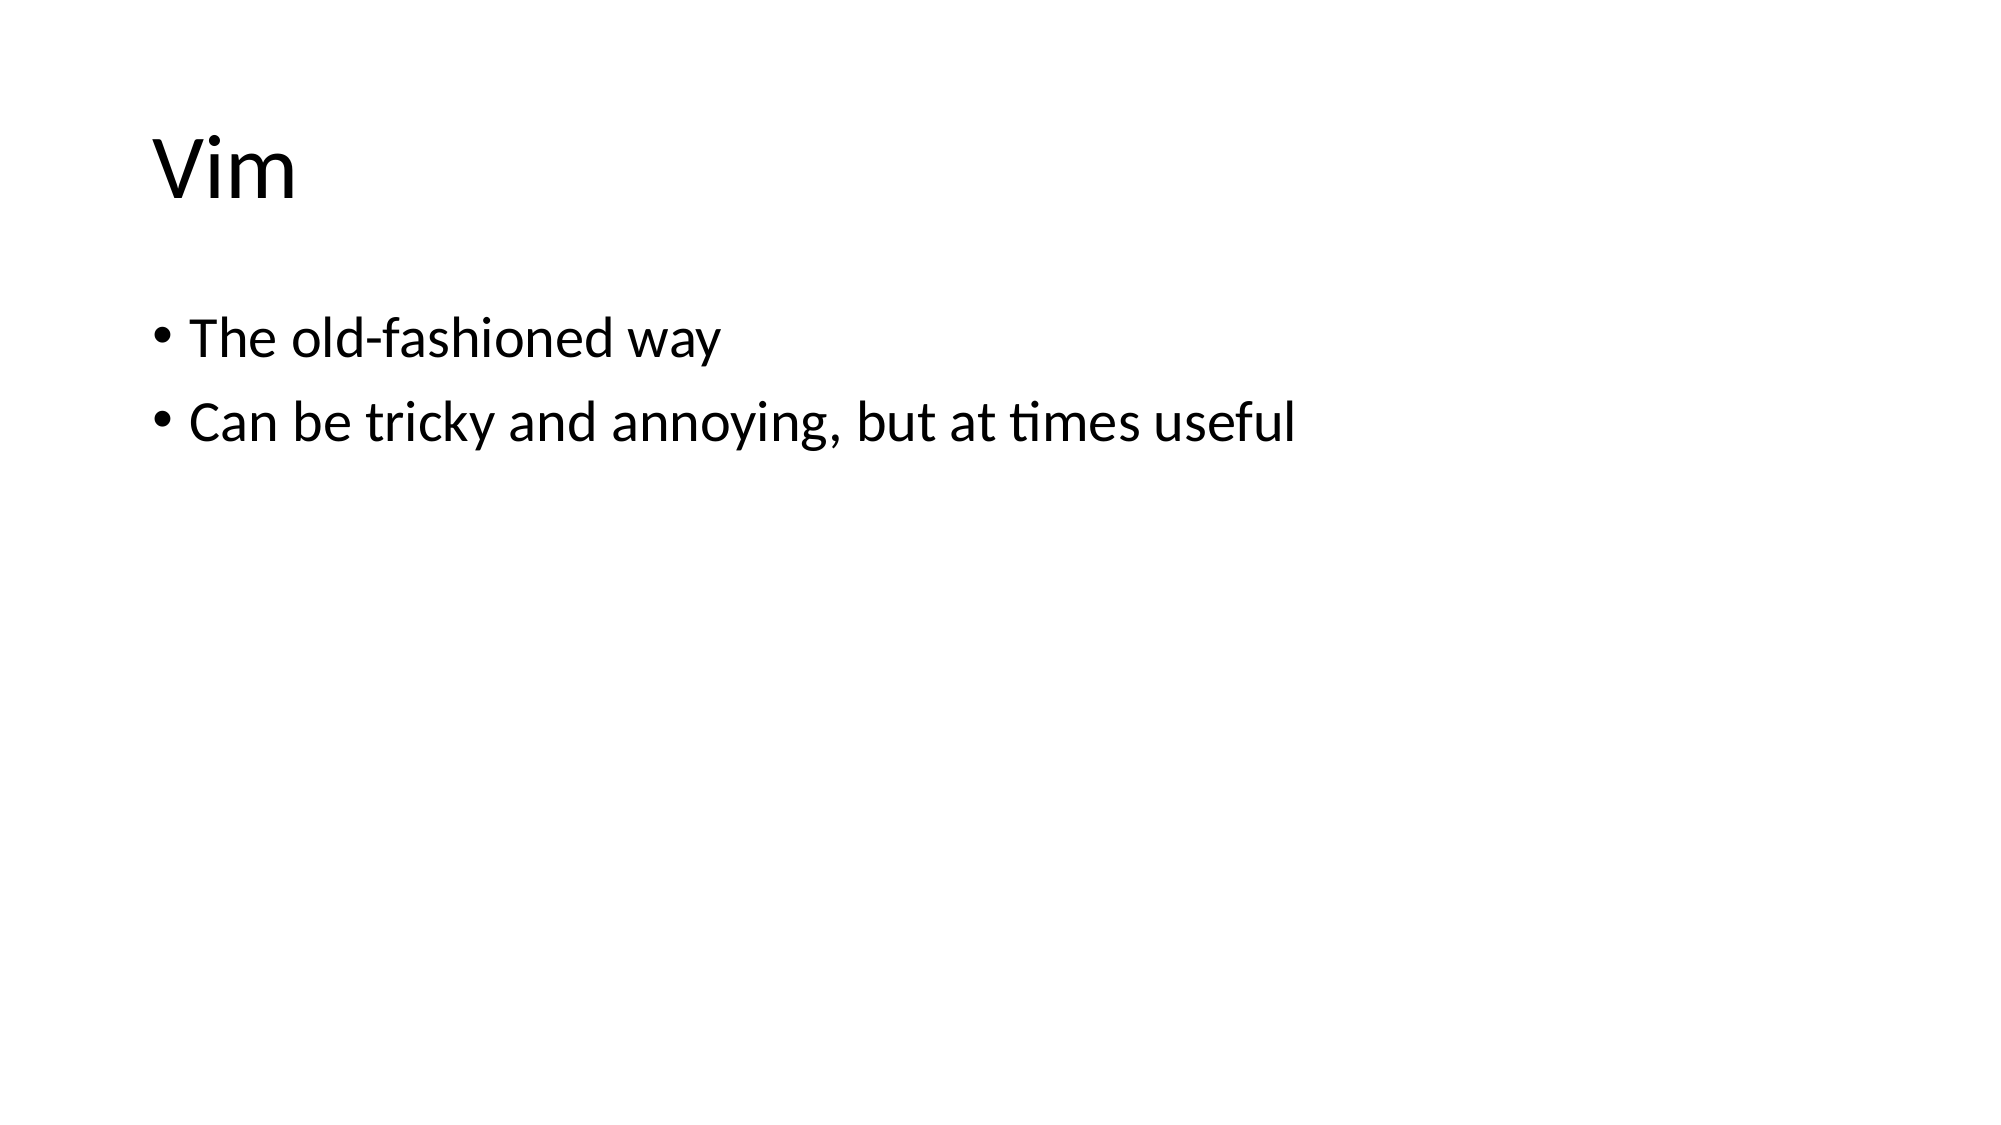

# Vim
The old-fashioned way
Can be tricky and annoying, but at times useful